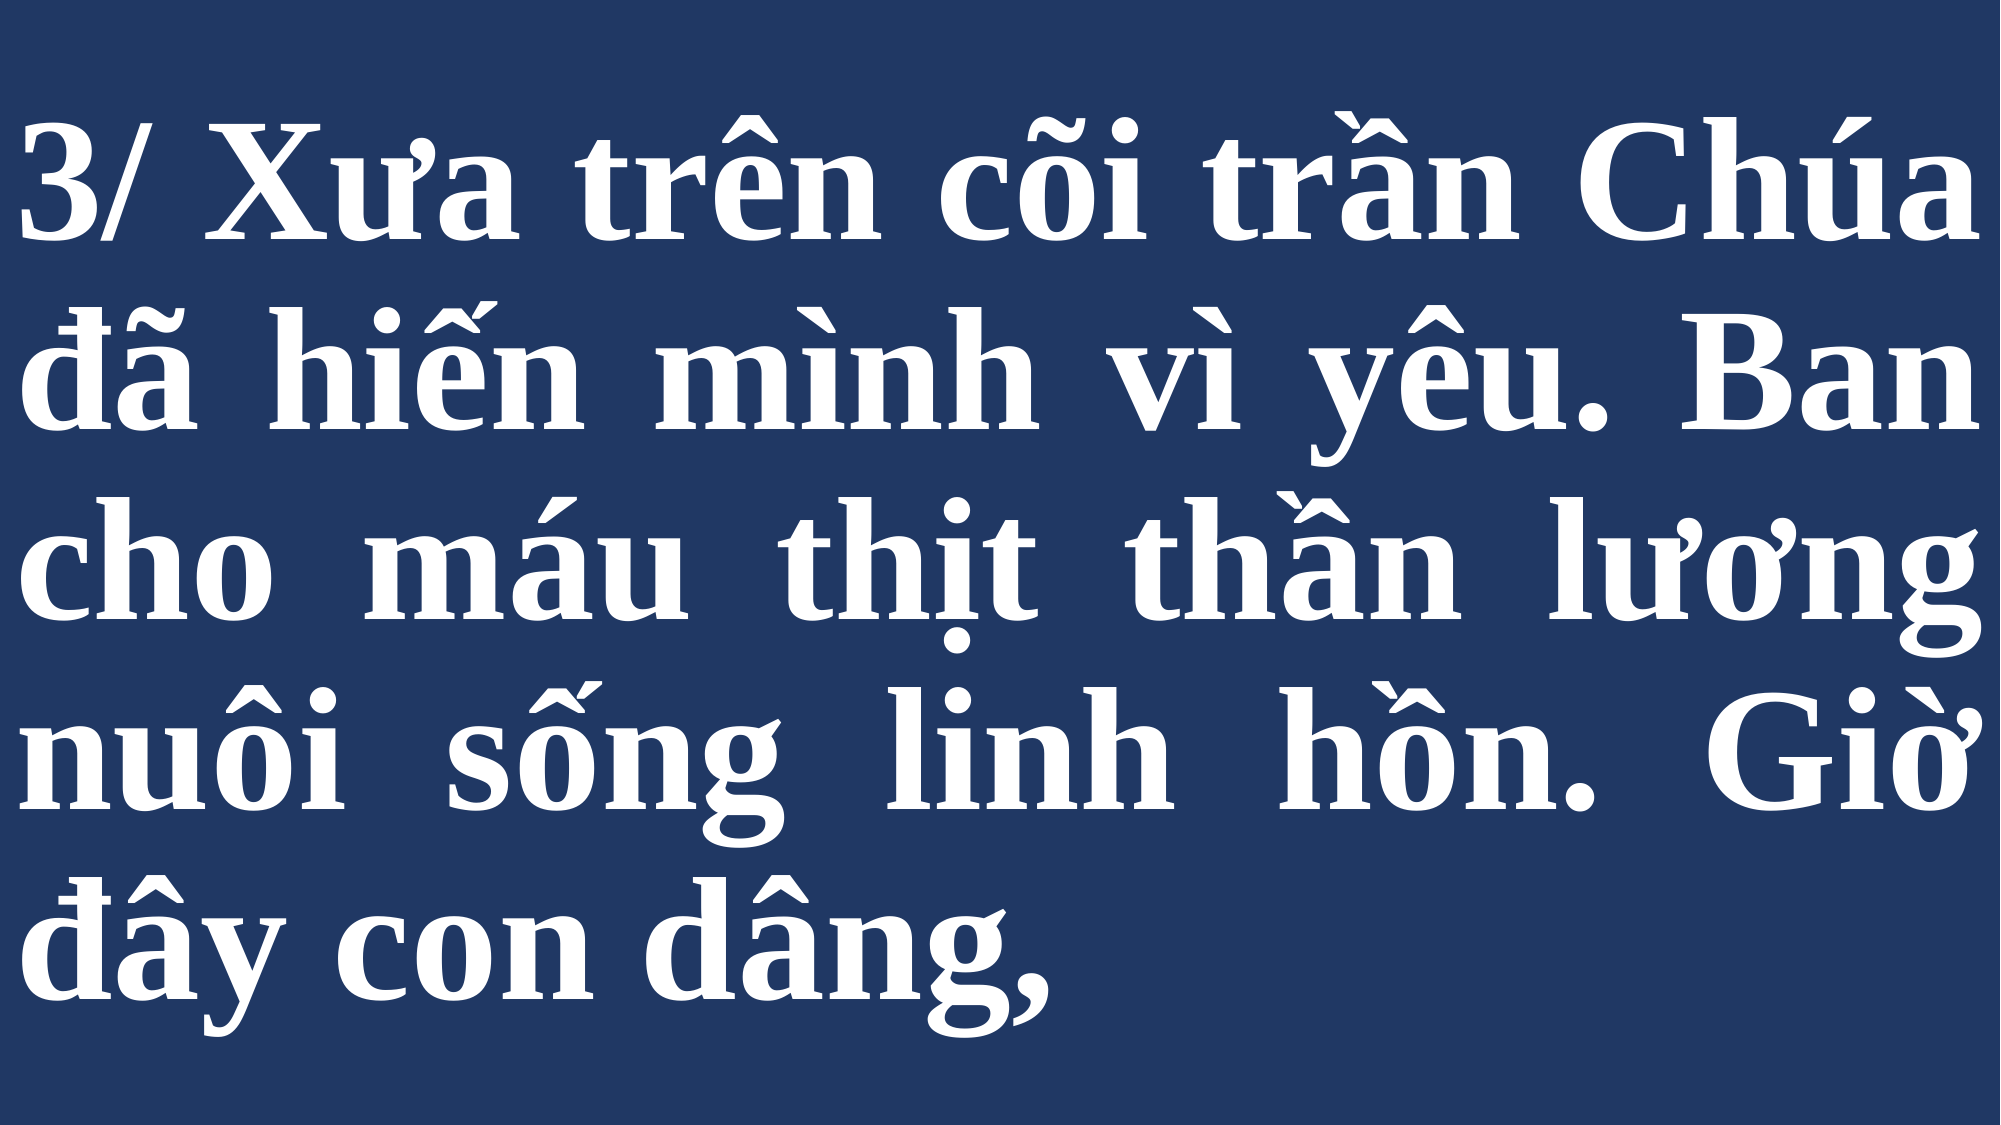

# 3/ Xưa trên cõi trần Chúa đã hiến mình vì yêu. Ban cho máu thịt thần lương nuôi sống linh hồn. Giờ đây con dâng,